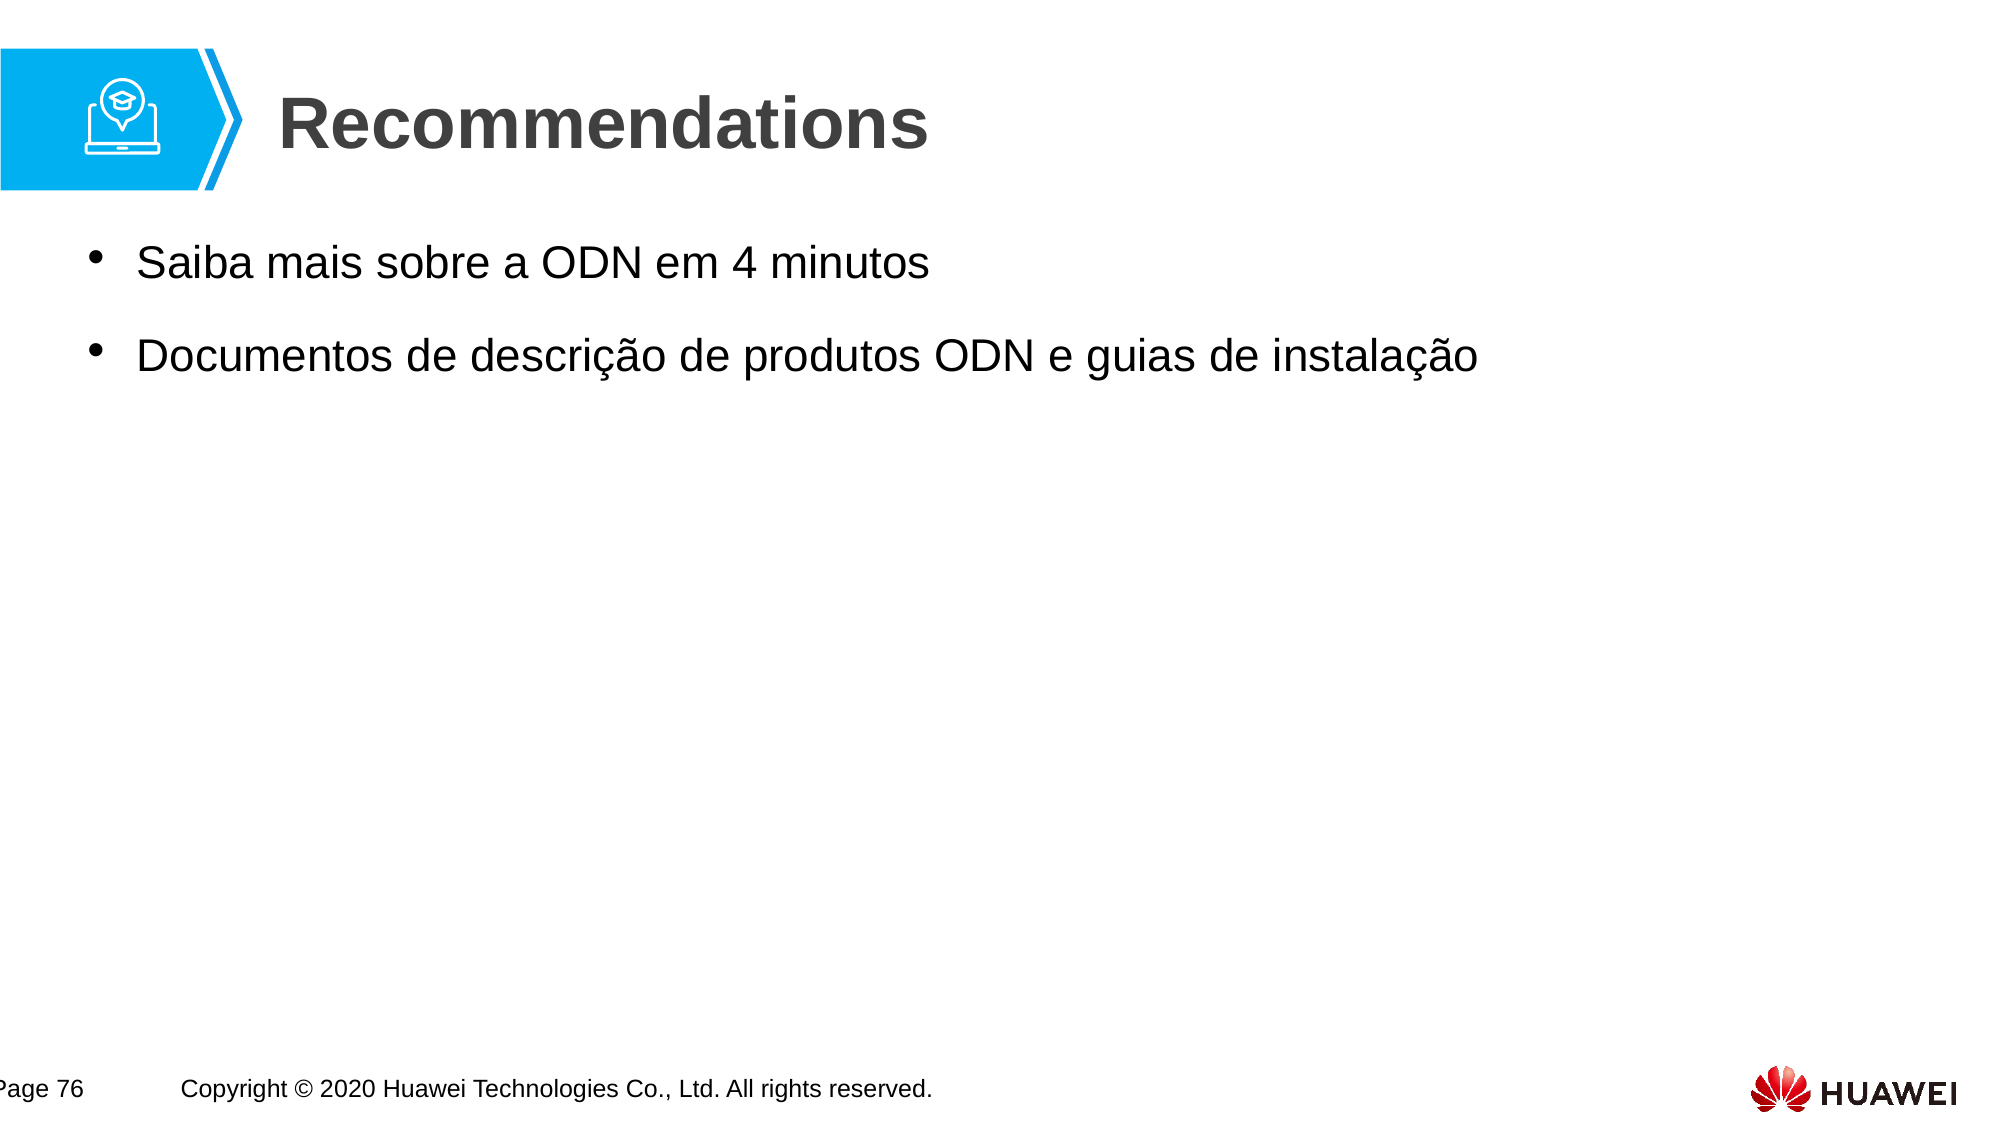

Saiba mais sobre a ODN em 4 minutos
Documentos de descrição de produtos ODN e guias de instalação